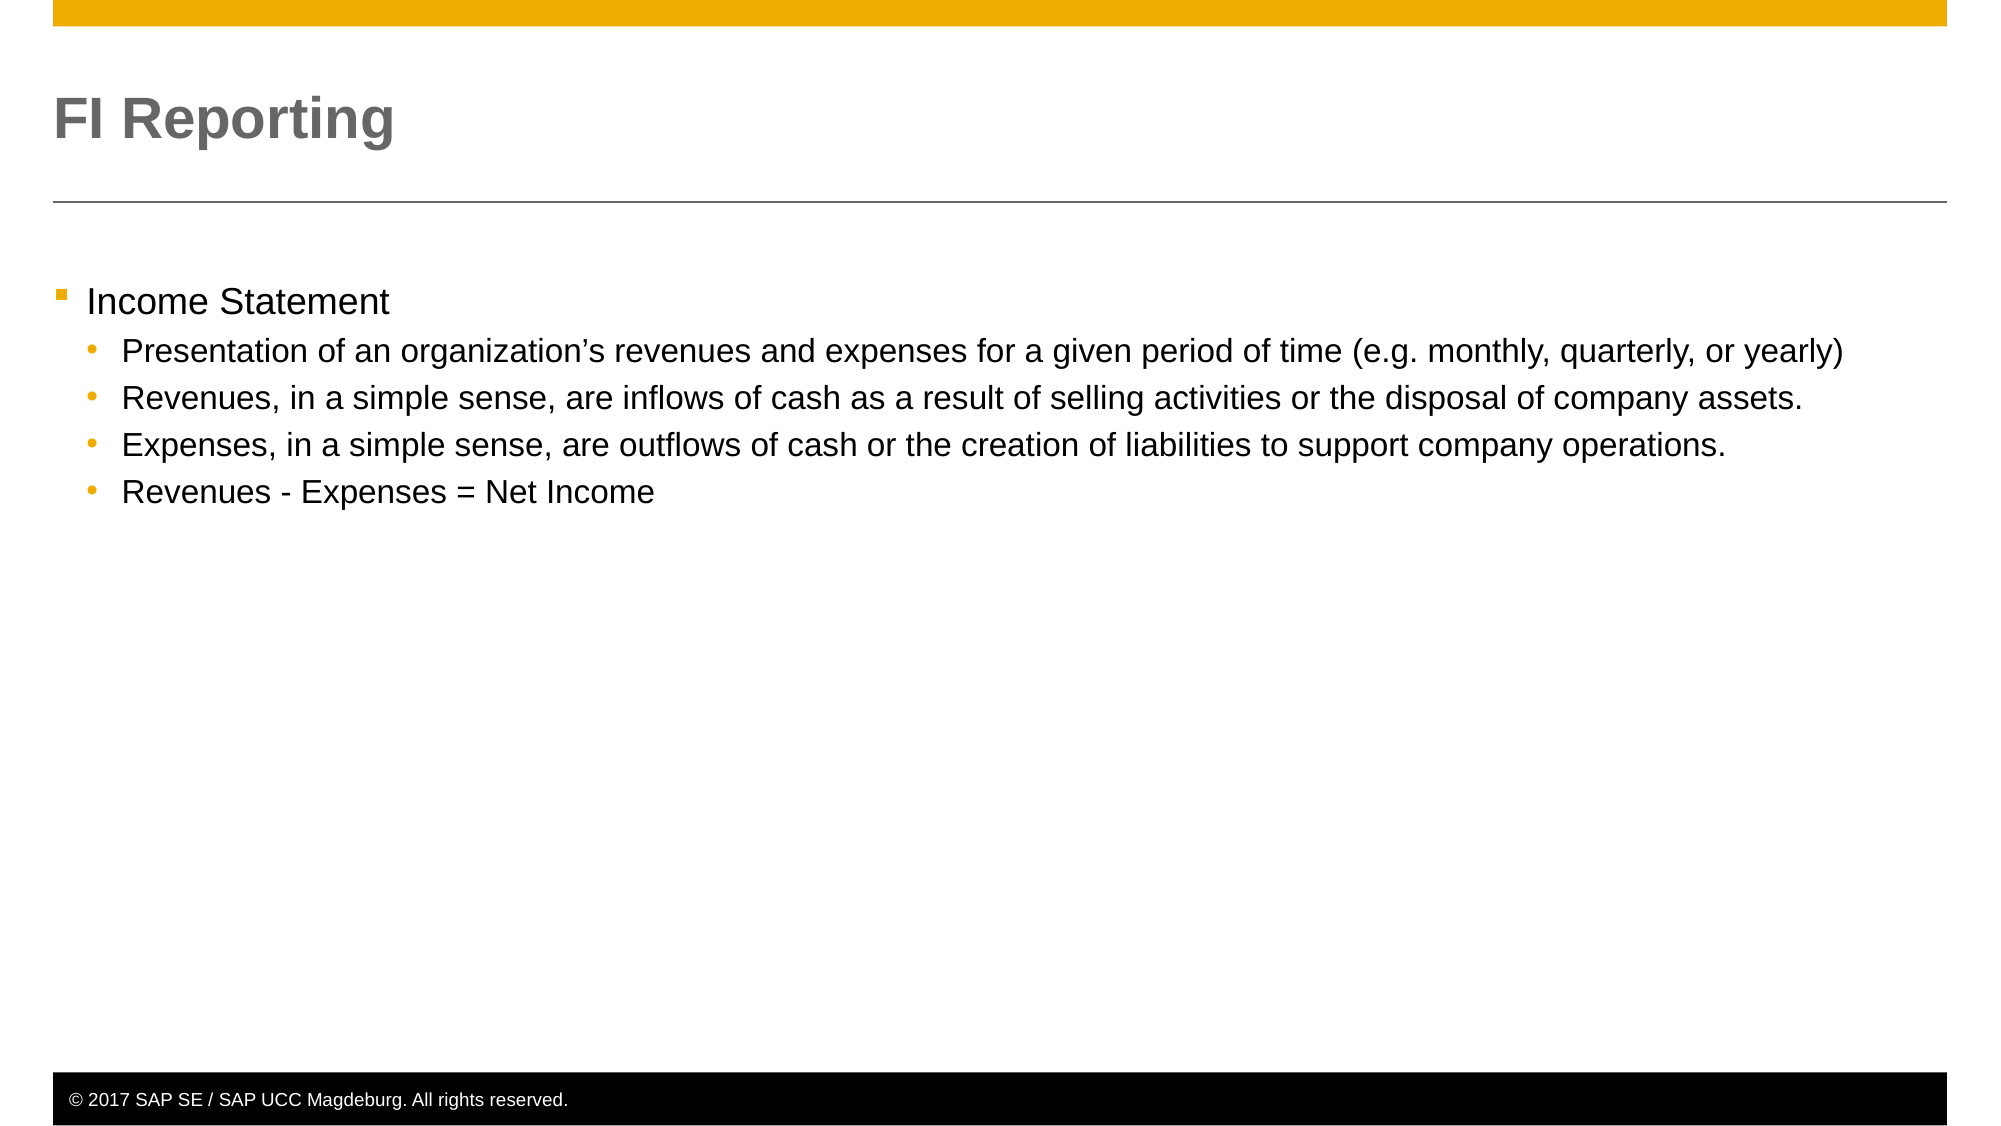

# FI Reporting
Income Statement
Presentation of an organization’s revenues and expenses for a given period of time (e.g. monthly, quarterly, or yearly)
Revenues, in a simple sense, are inflows of cash as a result of selling activities or the disposal of company assets.
Expenses, in a simple sense, are outflows of cash or the creation of liabilities to support company operations.
Revenues - Expenses = Net Income